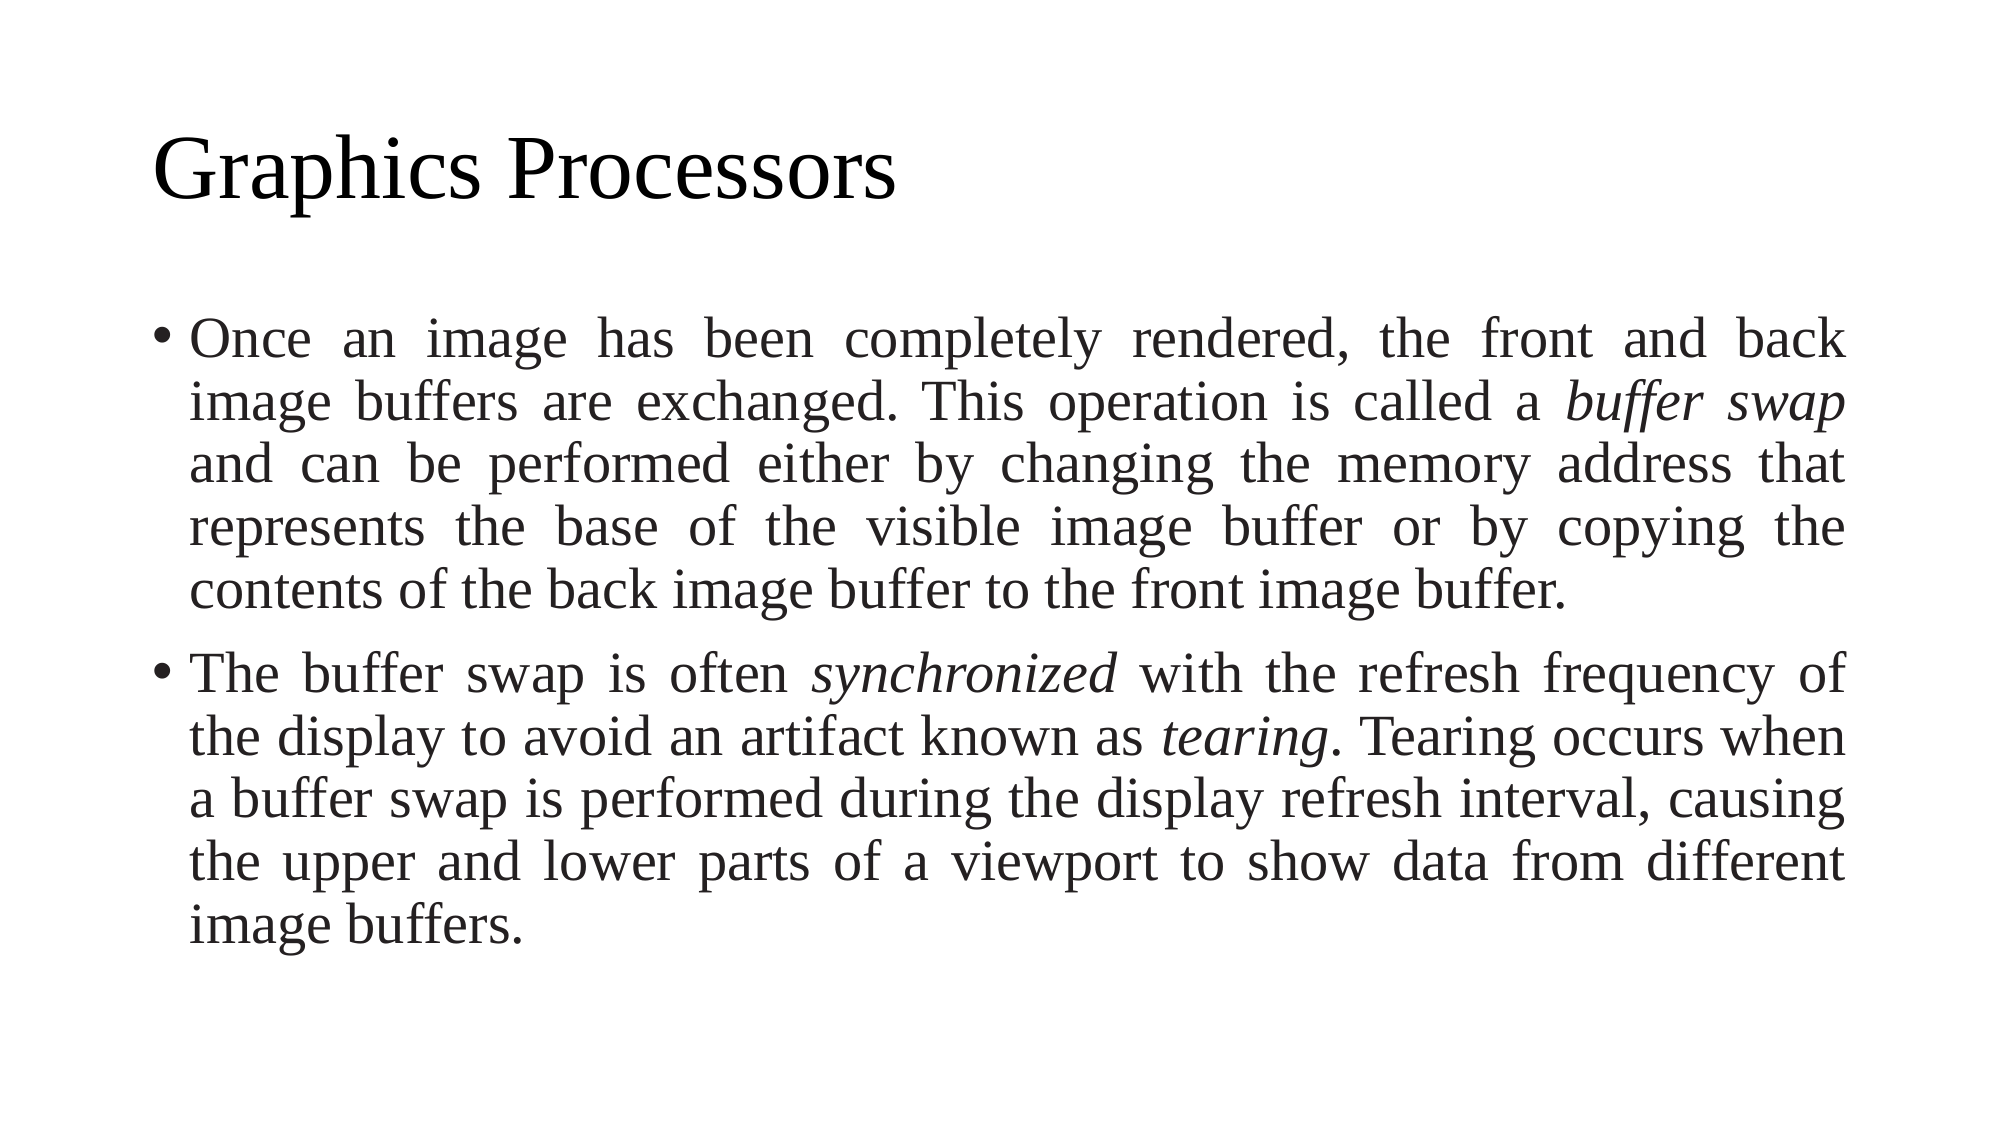

# Graphics Processors
Once an image has been completely rendered, the front and back image buffers are exchanged. This operation is called a buffer swap and can be performed either by changing the memory address that represents the base of the visible image buffer or by copying the contents of the back image buffer to the front image buffer.
The buffer swap is often synchronized with the refresh frequency of the display to avoid an artifact known as tearing. Tearing occurs when a buffer swap is performed during the display refresh interval, causing the upper and lower parts of a viewport to show data from different image buffers.